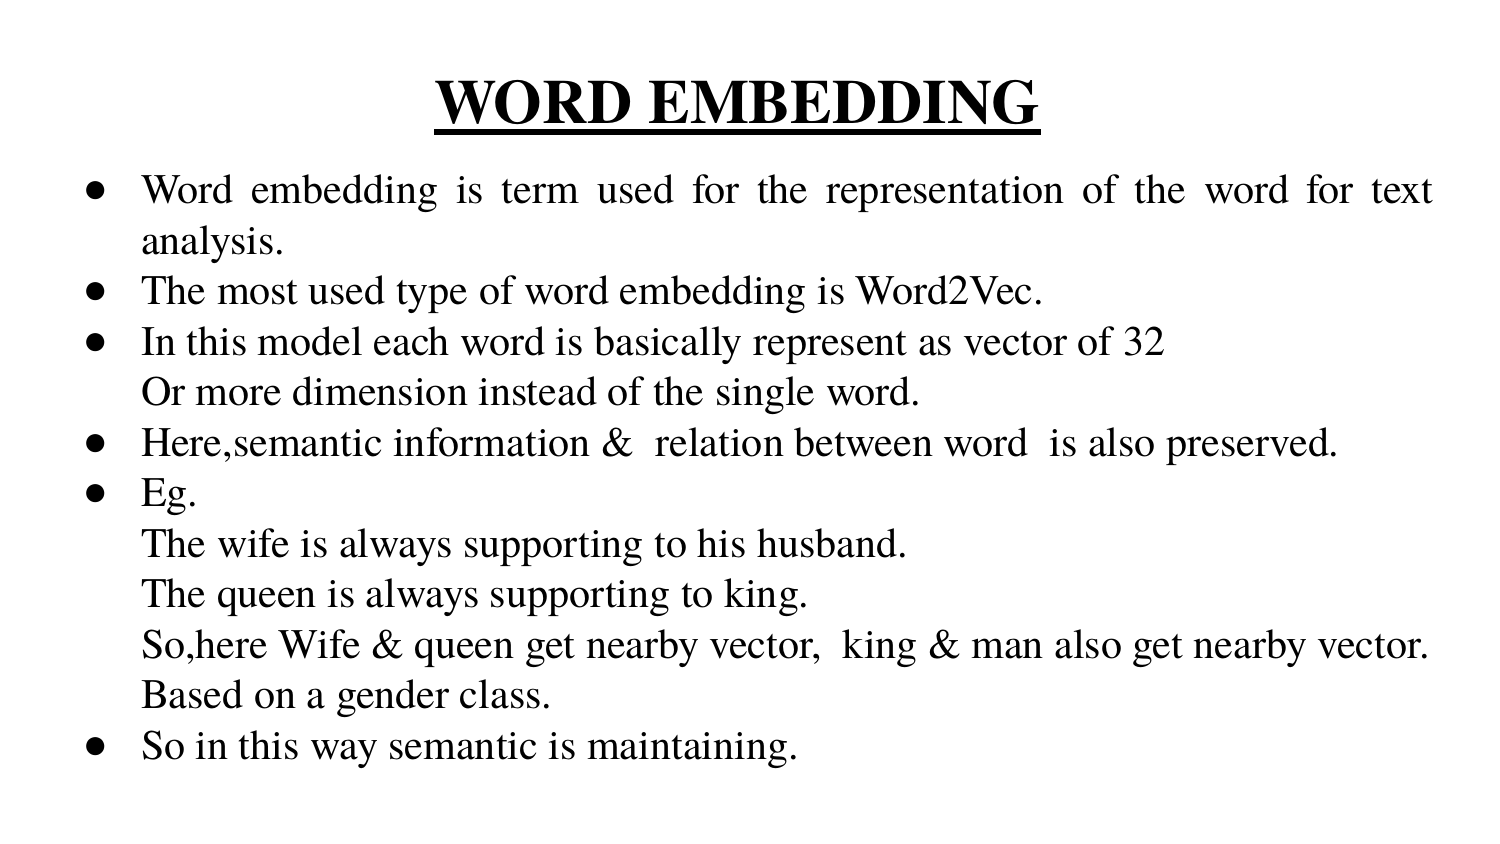

WORD EMBEDDING
# Word embedding is term used for the representation of the word for text analysis.
The most used type of word embedding is Word2Vec.
In this model each word is basically represent as vector of 32
Or more dimension instead of the single word.
Here,semantic information &  relation between word  is also preserved.
Eg.
The wife is always supporting to his husband.
The queen is always supporting to king.
So,here Wife & queen get nearby vector,  king & man also get nearby vector.
Based on a gender class.
So in this way semantic is maintaining.